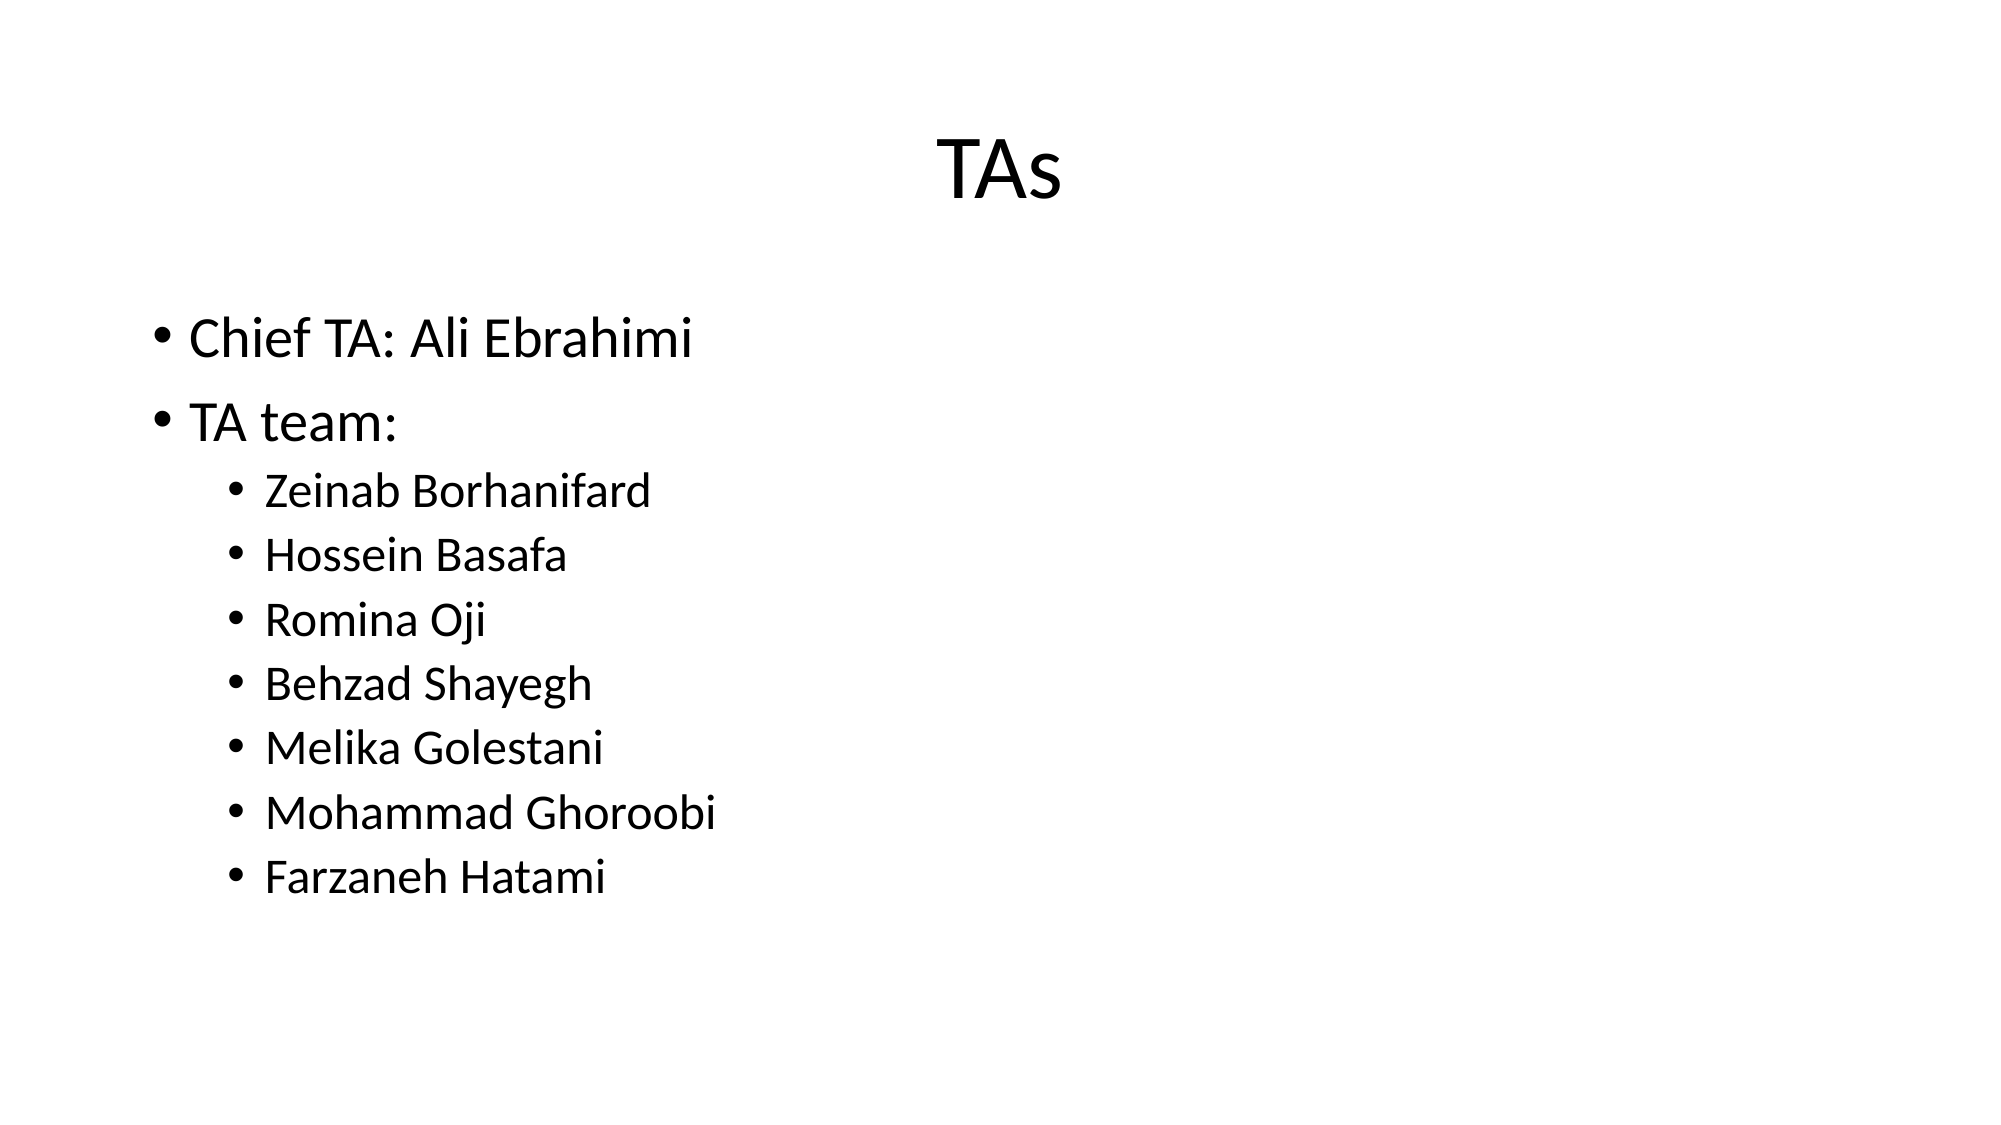

# TAs
Chief TA: Ali Ebrahimi
TA team:
Zeinab Borhanifard
Hossein Basafa
Romina Oji
Behzad Shayegh
Melika Golestani
Mohammad Ghoroobi
Farzaneh Hatami